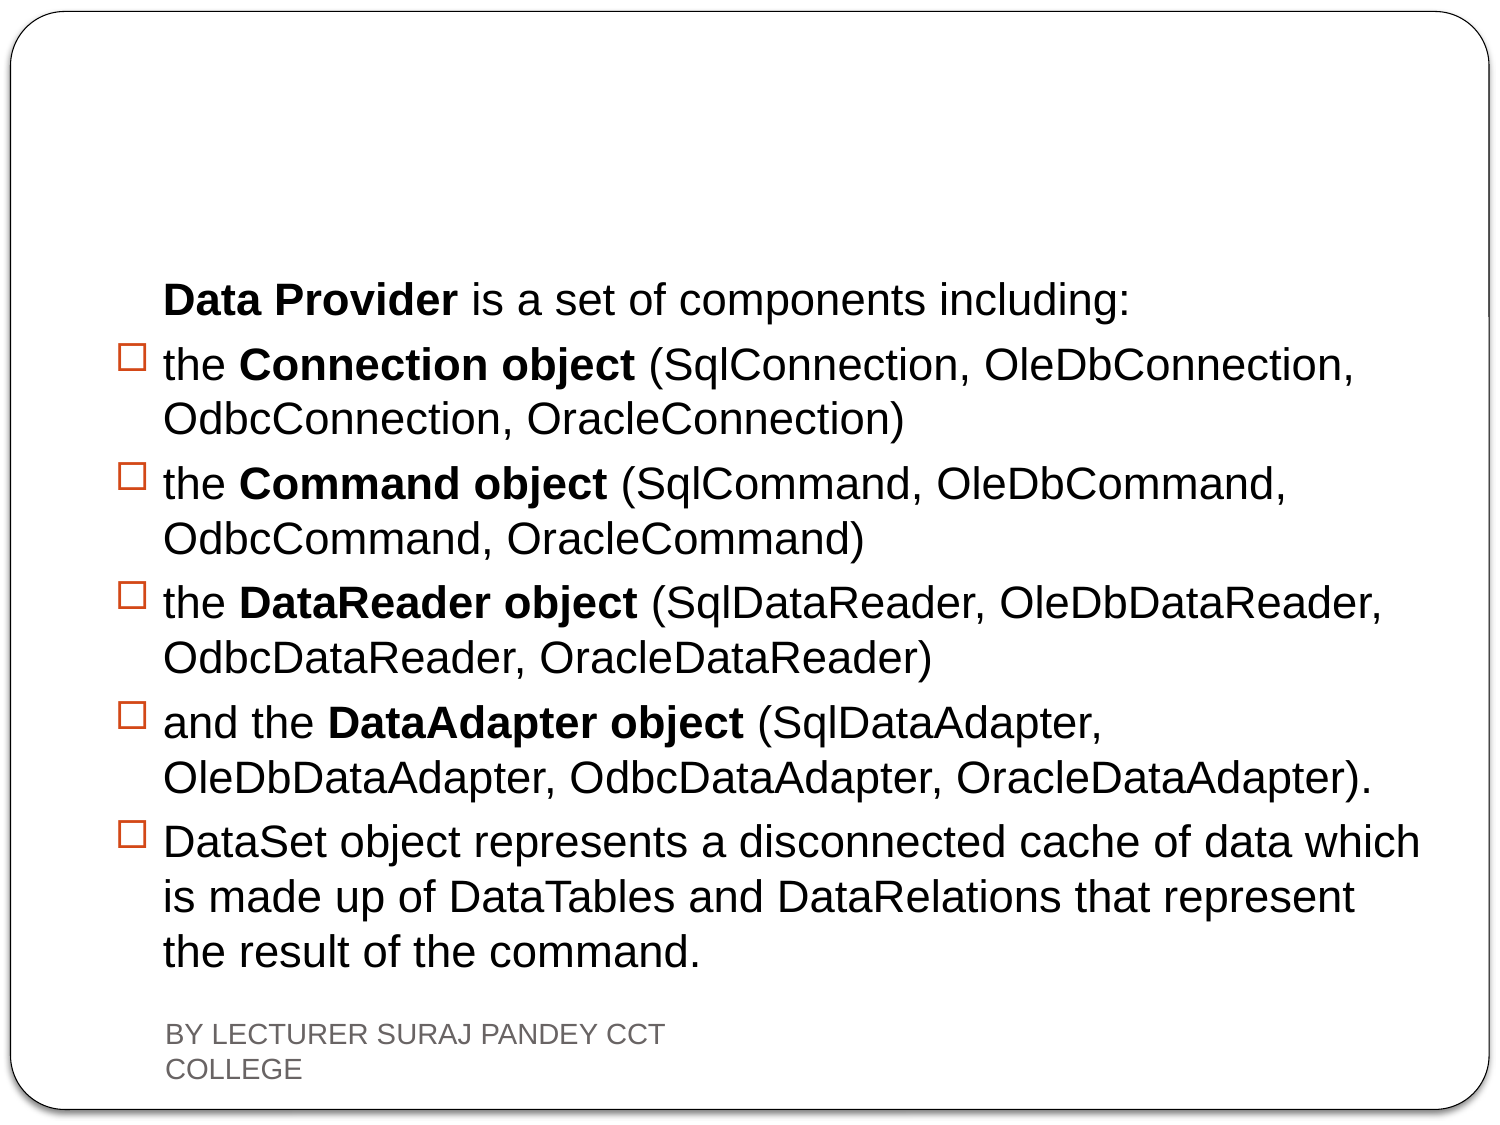

#
	Data Provider is a set of components including:
the Connection object (SqlConnection, OleDbConnection, OdbcConnection, OracleConnection)
the Command object (SqlCommand, OleDbCommand, OdbcCommand, OracleCommand)
the DataReader object (SqlDataReader, OleDbDataReader, OdbcDataReader, OracleDataReader)
and the DataAdapter object (SqlDataAdapter, OleDbDataAdapter, OdbcDataAdapter, OracleDataAdapter).
DataSet object represents a disconnected cache of data which is made up of DataTables and DataRelations that represent the result of the command.

BY LECTURER SURAJ PANDEY CCT COLLEGE